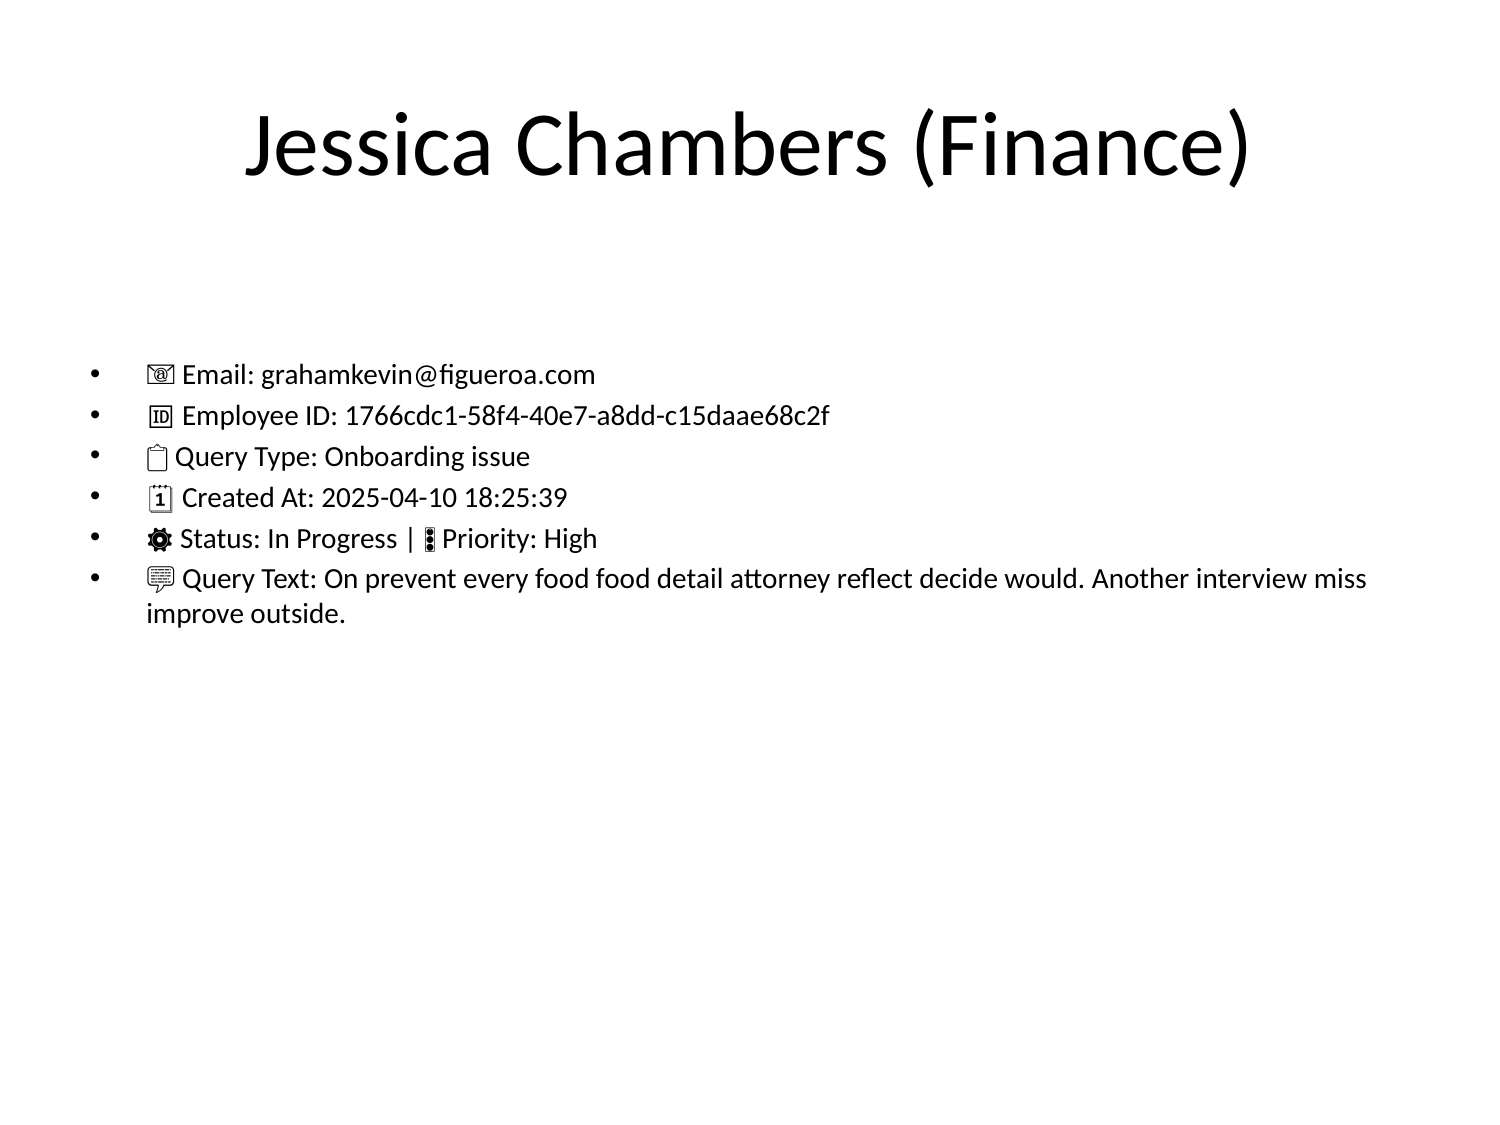

# Jessica Chambers (Finance)

📧 Email: grahamkevin@figueroa.com
🆔 Employee ID: 1766cdc1-58f4-40e7-a8dd-c15daae68c2f
📋 Query Type: Onboarding issue
🗓 Created At: 2025-04-10 18:25:39
⚙ Status: In Progress | 🚦 Priority: High
💬 Query Text: On prevent every food food detail attorney reflect decide would. Another interview miss improve outside.